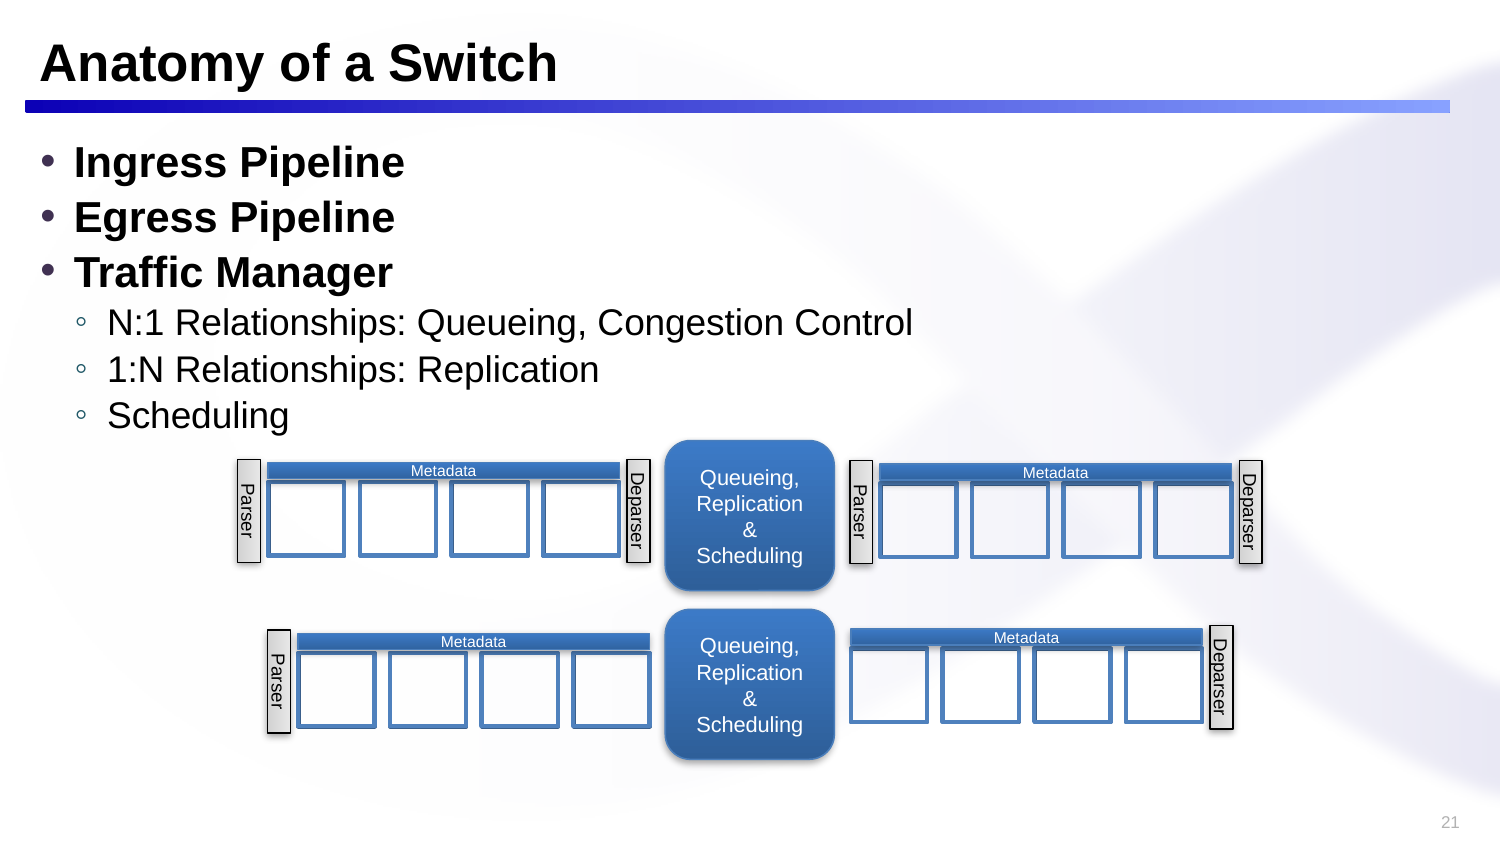

# Anatomy of a Switch
Ingress Pipeline
Egress Pipeline
Traffic Manager
N:1 Relationships: Queueing, Congestion Control
1:N Relationships: Replication
Scheduling
Queueing, Replication & Scheduling
Metadata

Parser
Deparser
Metadata

Parser
Deparser
Queueing, Replication & Scheduling
Metadata

Deparser
Metadata

Parser
21